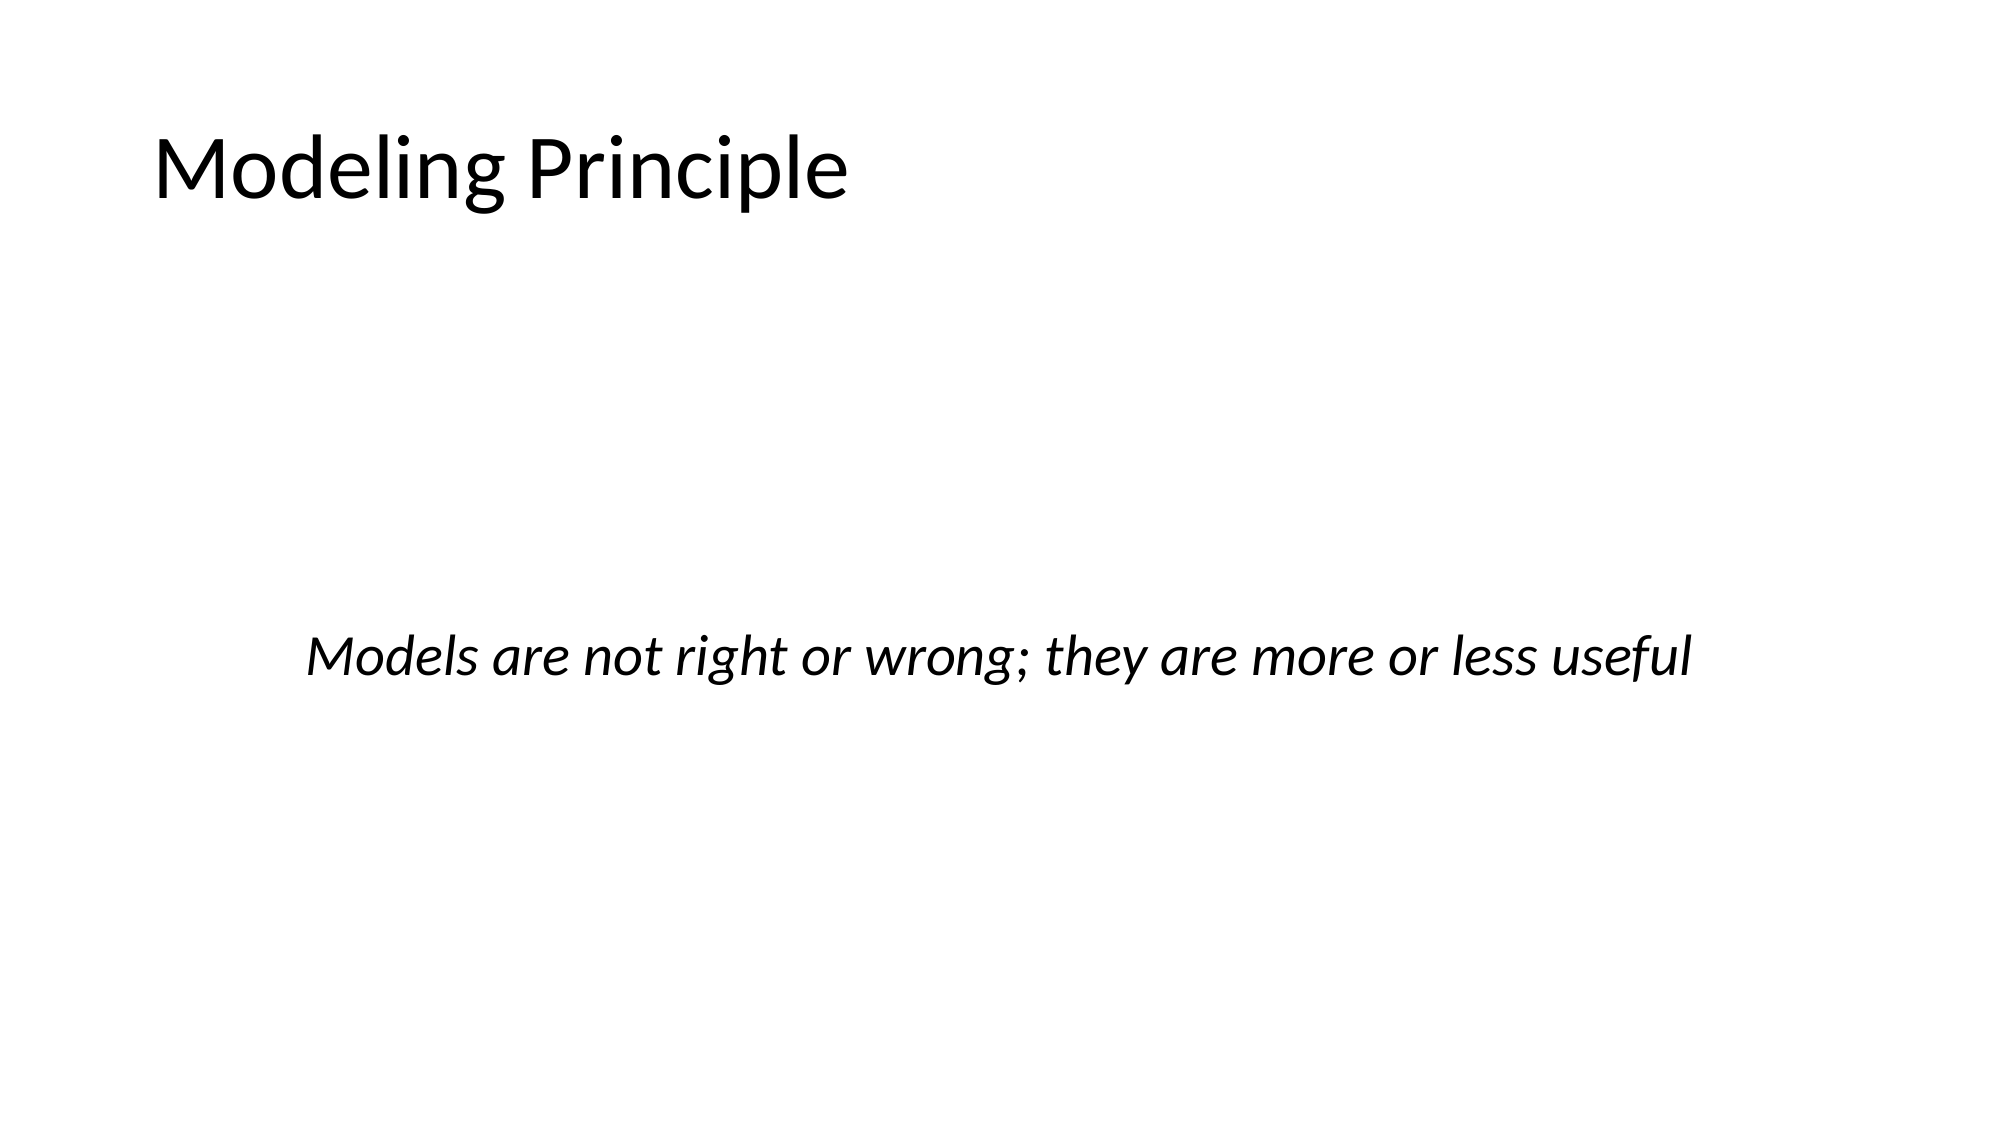

# Modeling Principle
Models are not right or wrong; they are more or less useful